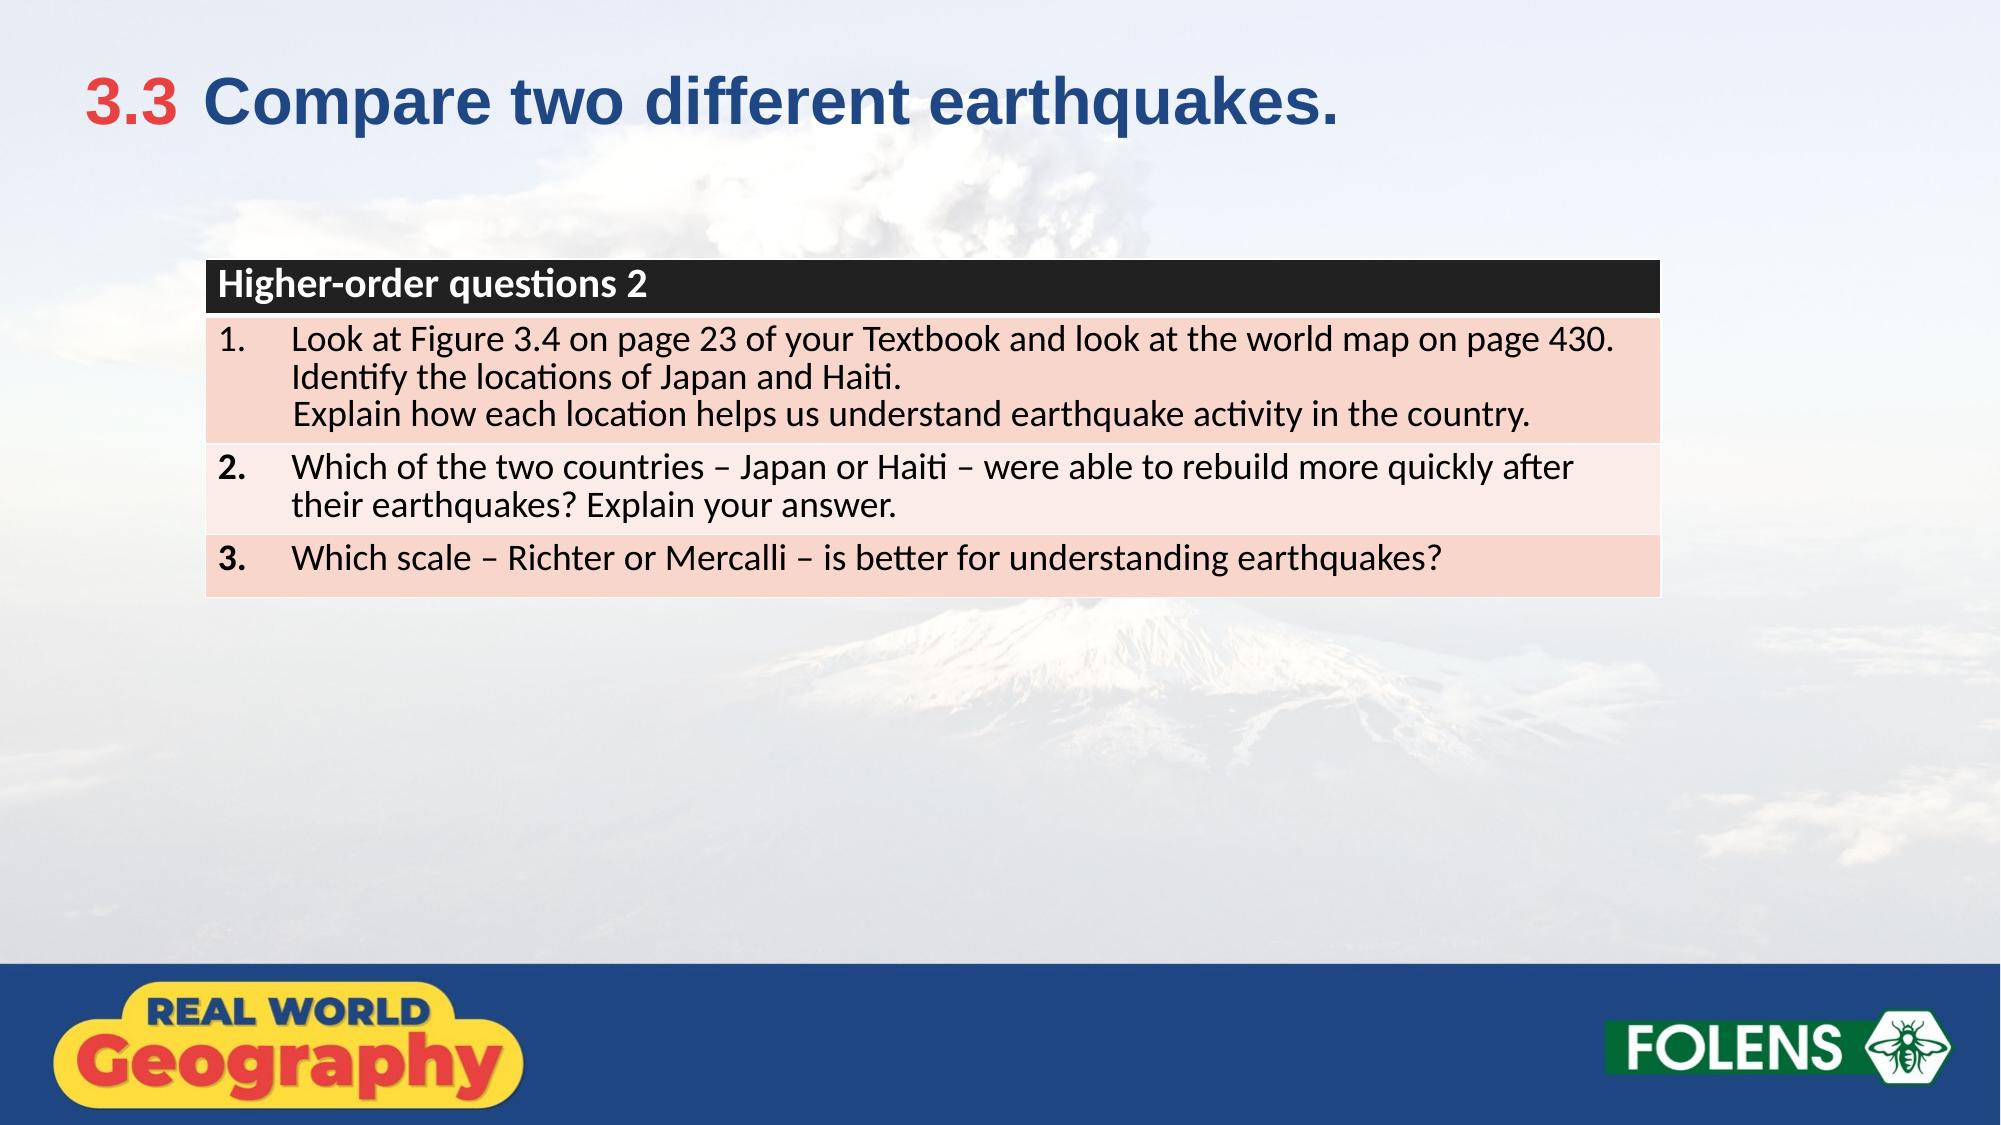

3.3 	Compare two different earthquakes.
| Higher-order questions 2 |
| --- |
| Look at Figure 3.4 on page 23 of your Textbook and look at the world map on page 430. Identify the locations of Japan and Haiti. Explain how each location helps us understand earthquake activity in the country. |
| 2. Which of the two countries – Japan or Haiti – were able to rebuild more quickly after their earthquakes? Explain your answer. |
| 3. Which scale – Richter or Mercalli – is better for understanding earthquakes? |